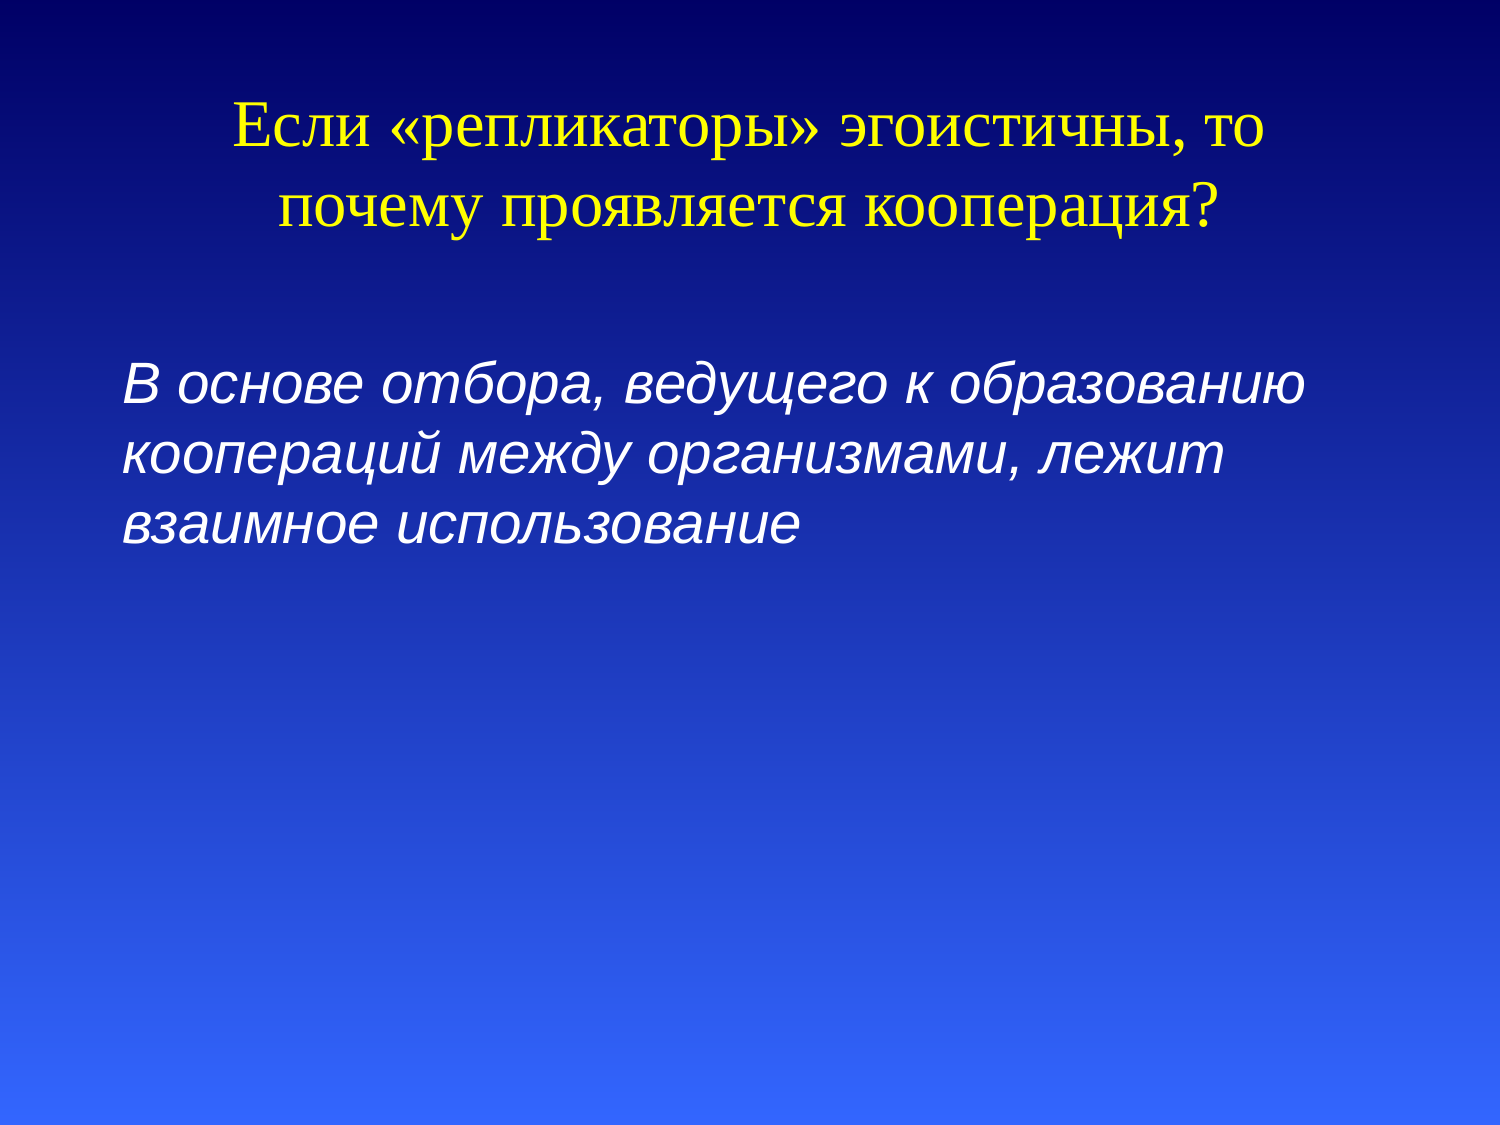

# Если «репликаторы» эгоистичны, то почему проявляется кооперация?
В основе отбора, ведущего к образованию коопераций между организмами, лежит взаимное использование